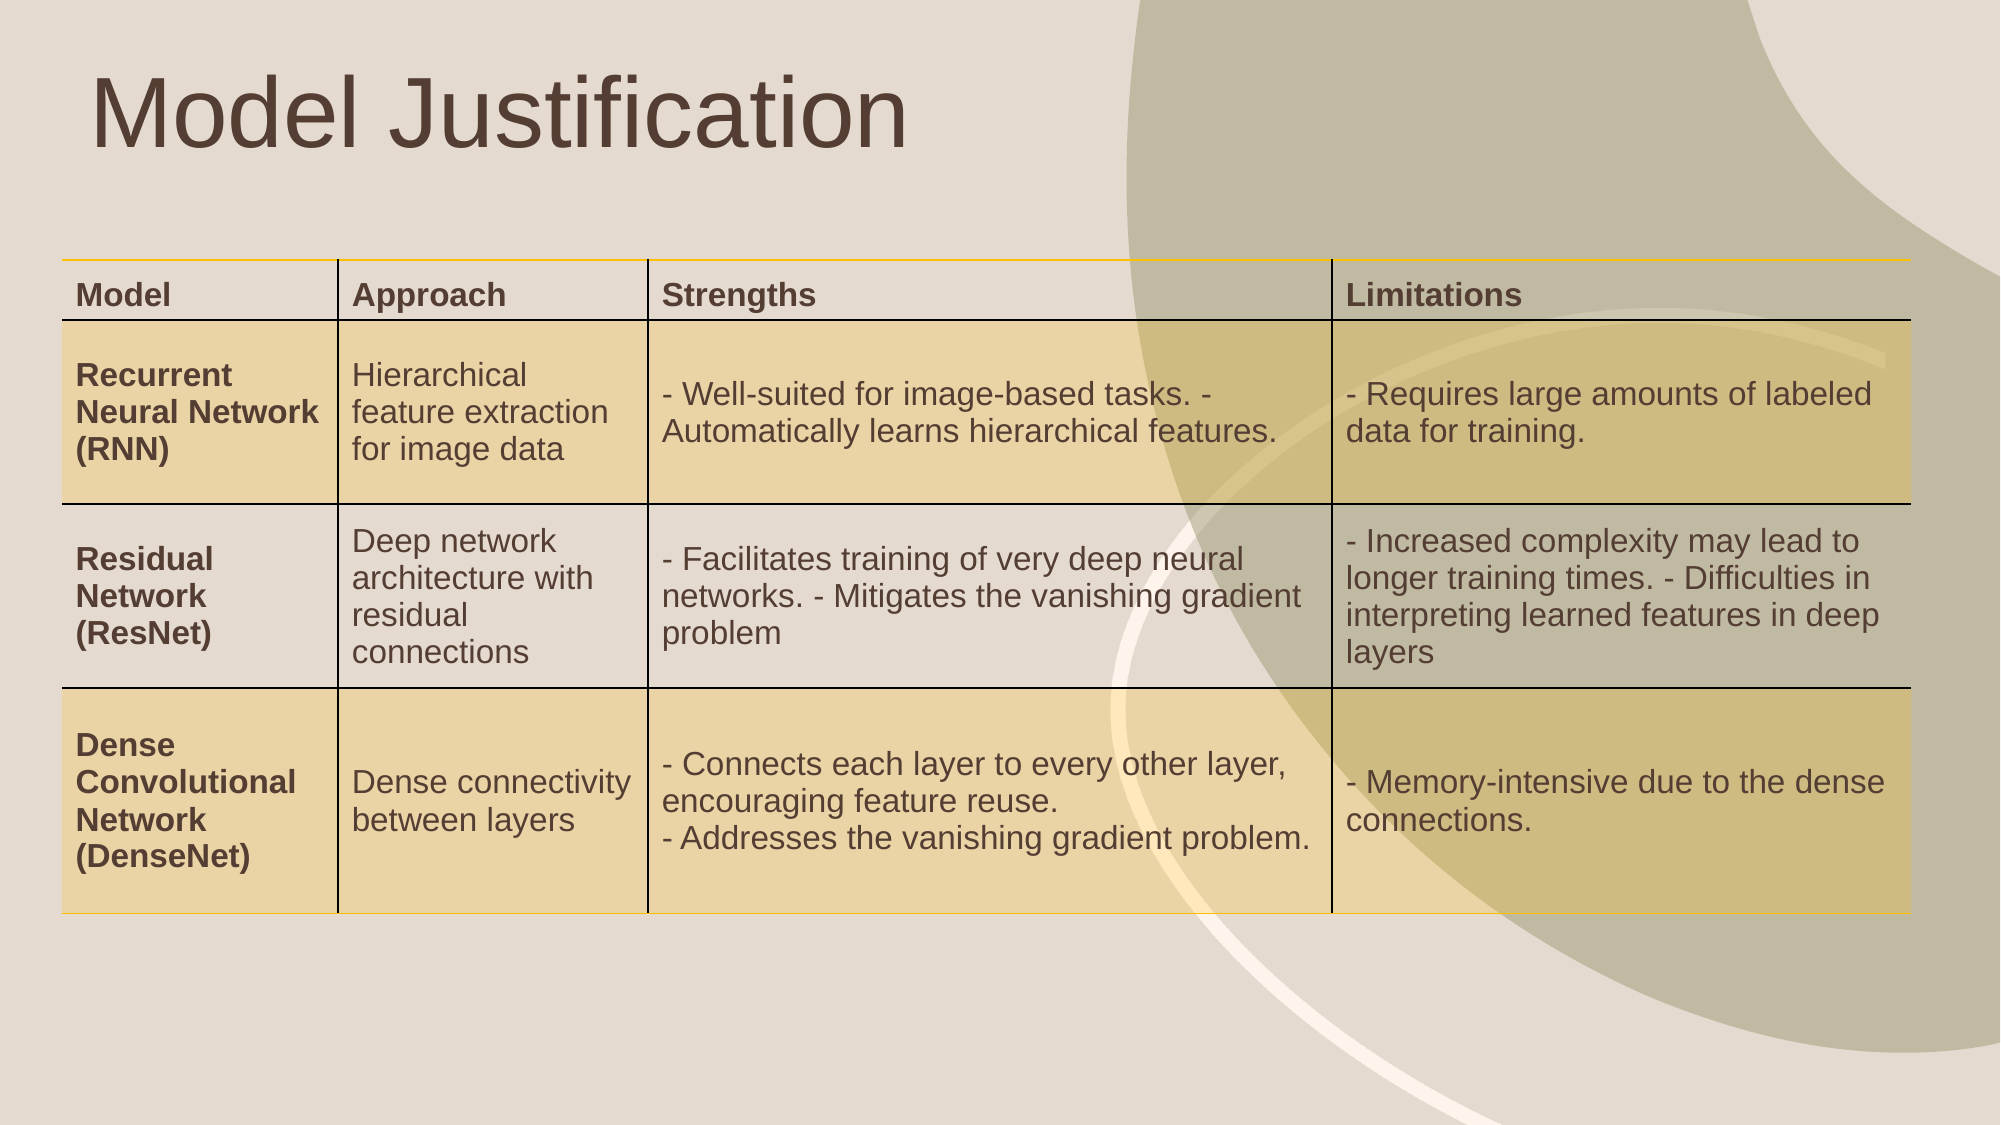

# Model Justification
| Model | Approach | Strengths | Limitations |
| --- | --- | --- | --- |
| Recurrent Neural Network (RNN) | Hierarchical feature extraction for image data | - Well-suited for image-based tasks. - Automatically learns hierarchical features. | - Requires large amounts of labeled data for training. |
| Residual Network (ResNet) | Deep network architecture with residual connections | - Facilitates training of very deep neural networks. - Mitigates the vanishing gradient problem | - Increased complexity may lead to longer training times. - Difficulties in interpreting learned features in deep layers |
| Dense Convolutional Network (DenseNet) | Dense connectivity between layers | - Connects each layer to every other layer, encouraging feature reuse. - Addresses the vanishing gradient problem. | - Memory-intensive due to the dense connections. |